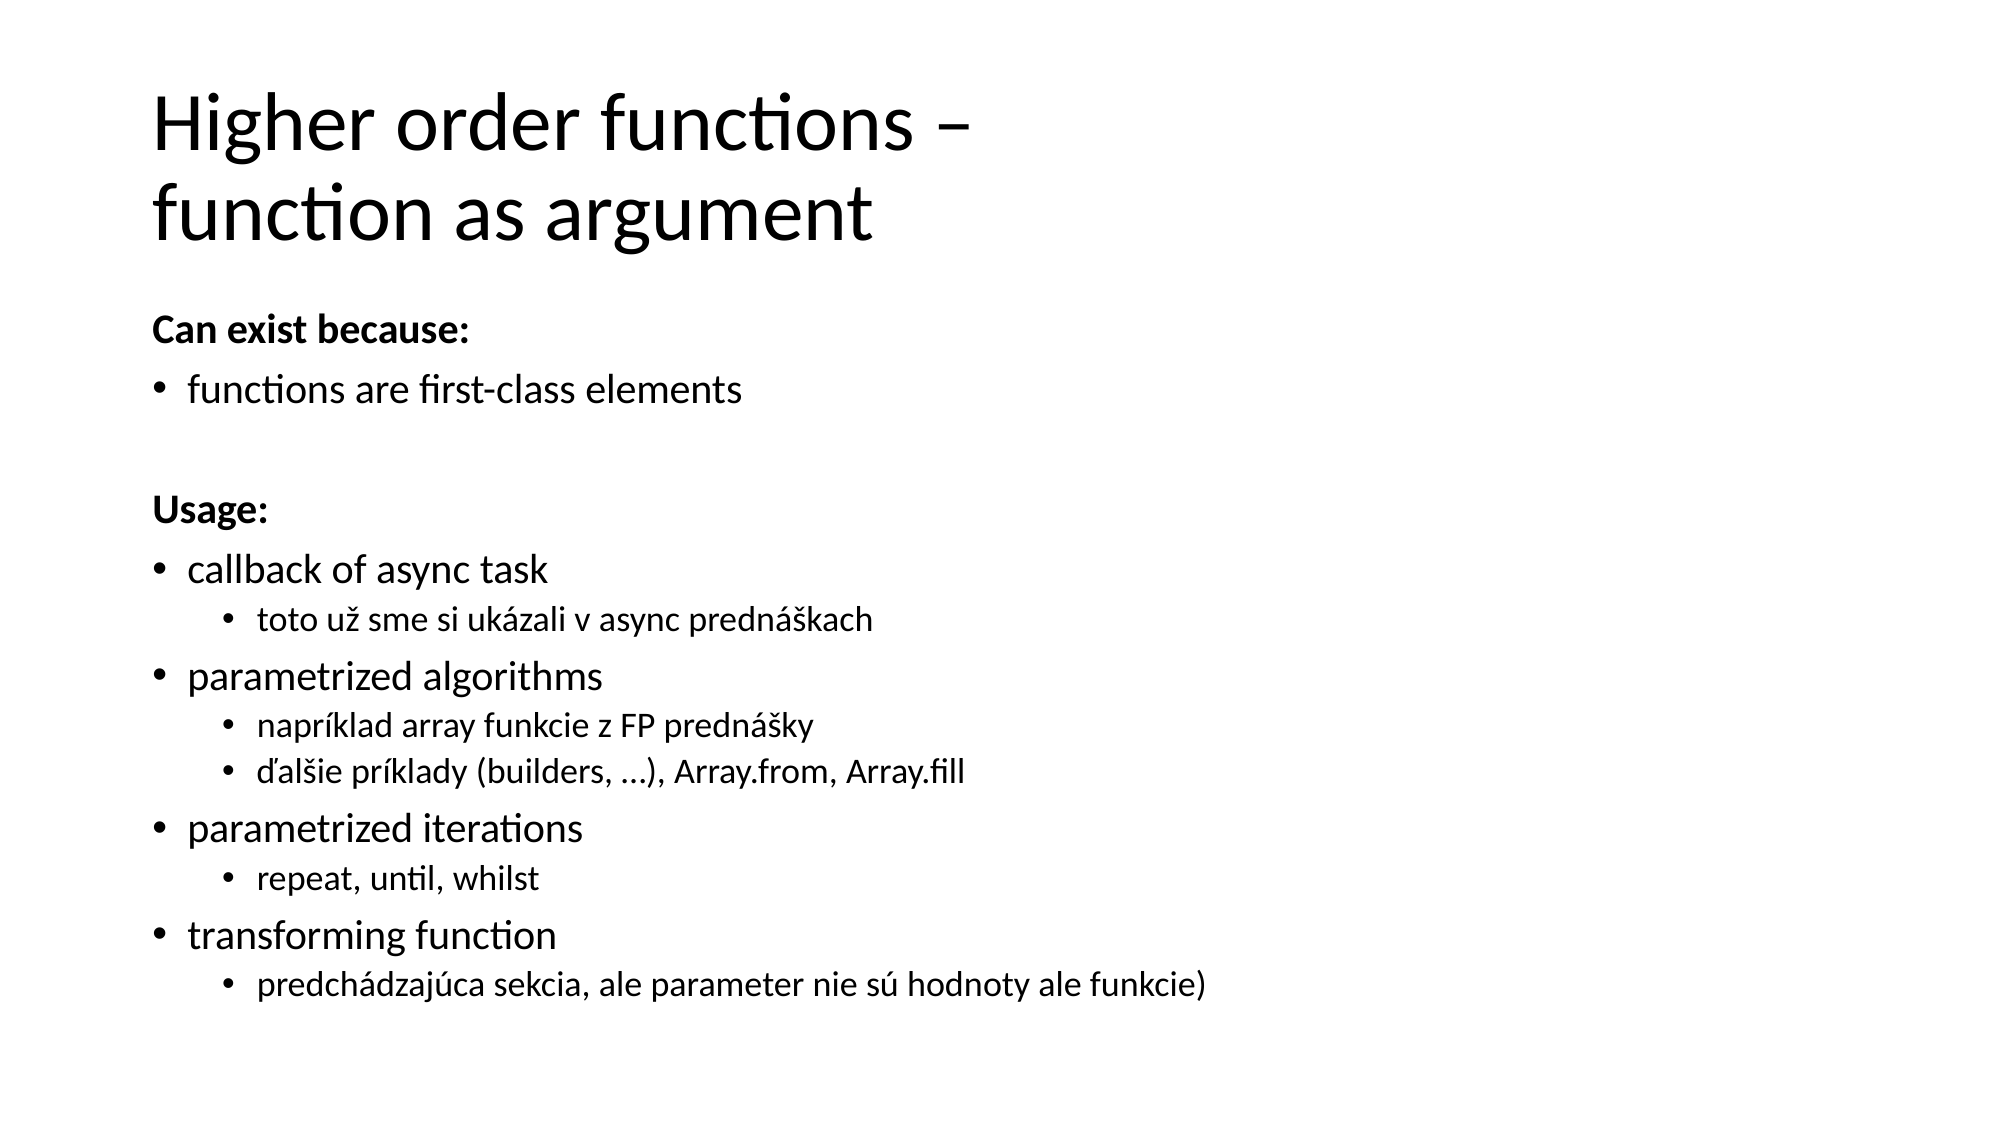

# Higher order functions – function as argument
Can exist because:
functions are first-class elements

Usage:
callback of async task
toto už sme si ukázali v async prednáškach
parametrized algorithms
napríklad array funkcie z FP prednášky
ďalšie príklady (builders, …), Array.from, Array.fill
parametrized iterations
repeat, until, whilst
transforming function
predchádzajúca sekcia, ale parameter nie sú hodnoty ale funkcie)